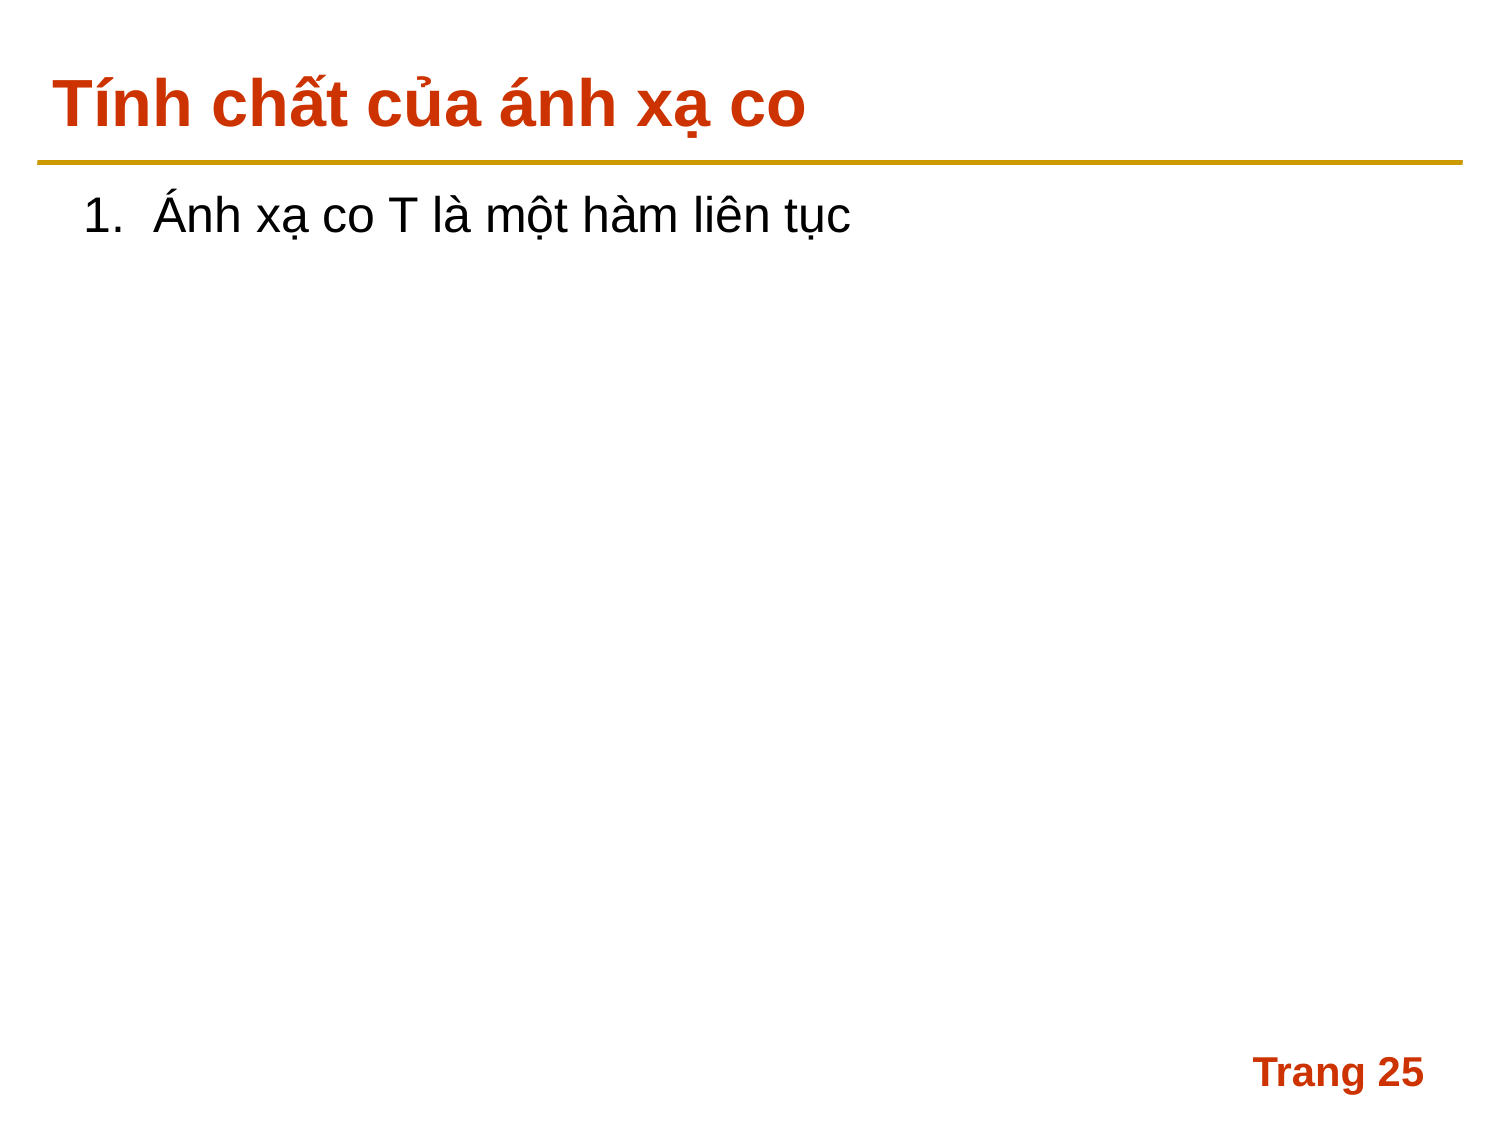

# Tính chất của ánh xạ co
1.  Ánh xạ co T là một hàm liên tục

Trang 25